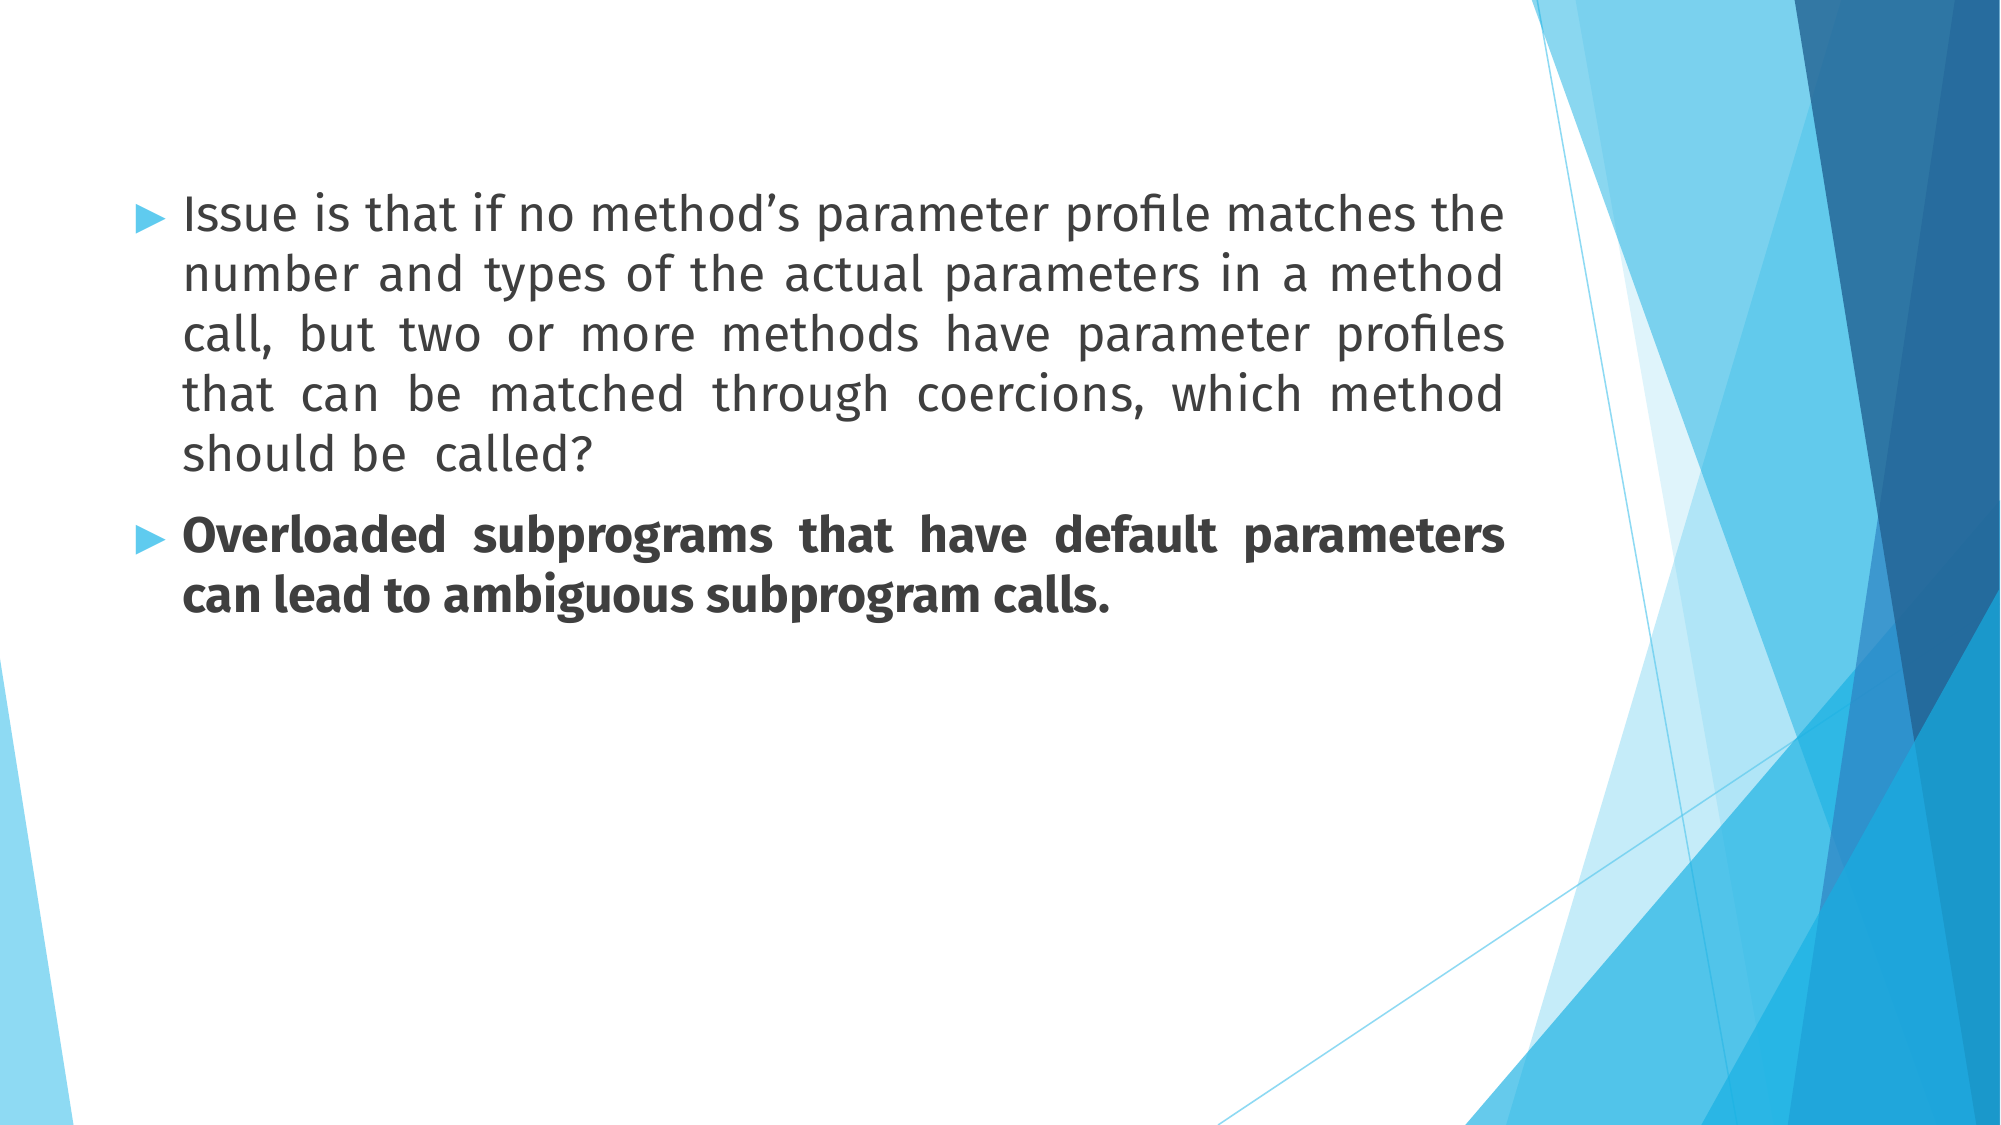

Issue is that if no method’s parameter profile matches the number and types of the actual parameters in a method call, but two or more methods have parameter profiles that can be matched through coercions, which method should be  called?
Overloaded subprograms that have default parameters can lead to ambiguous subprogram calls.